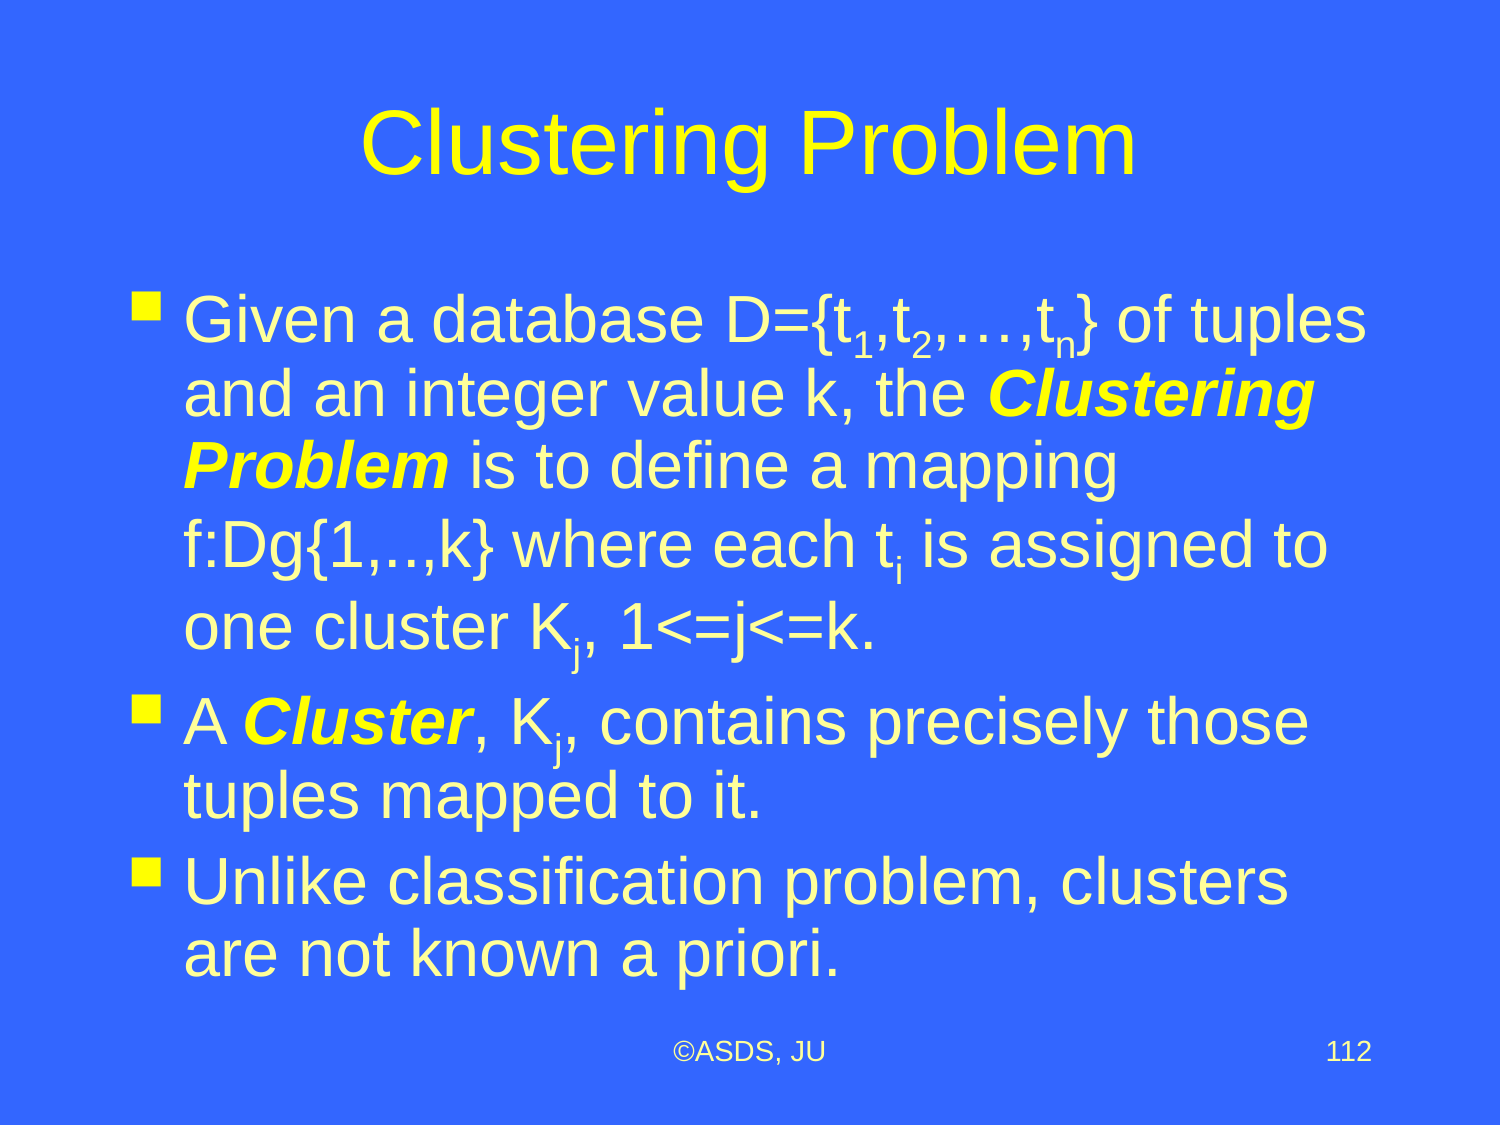

# Clustering Problem
Given a database D={t1,t2,…,tn} of tuples and an integer value k, the Clustering Problem is to define a mapping f:Dg{1,..,k} where each ti is assigned to one cluster Kj, 1<=j<=k.
A Cluster, Kj, contains precisely those tuples mapped to it.
Unlike classification problem, clusters are not known a priori.
©ASDS, JU
112